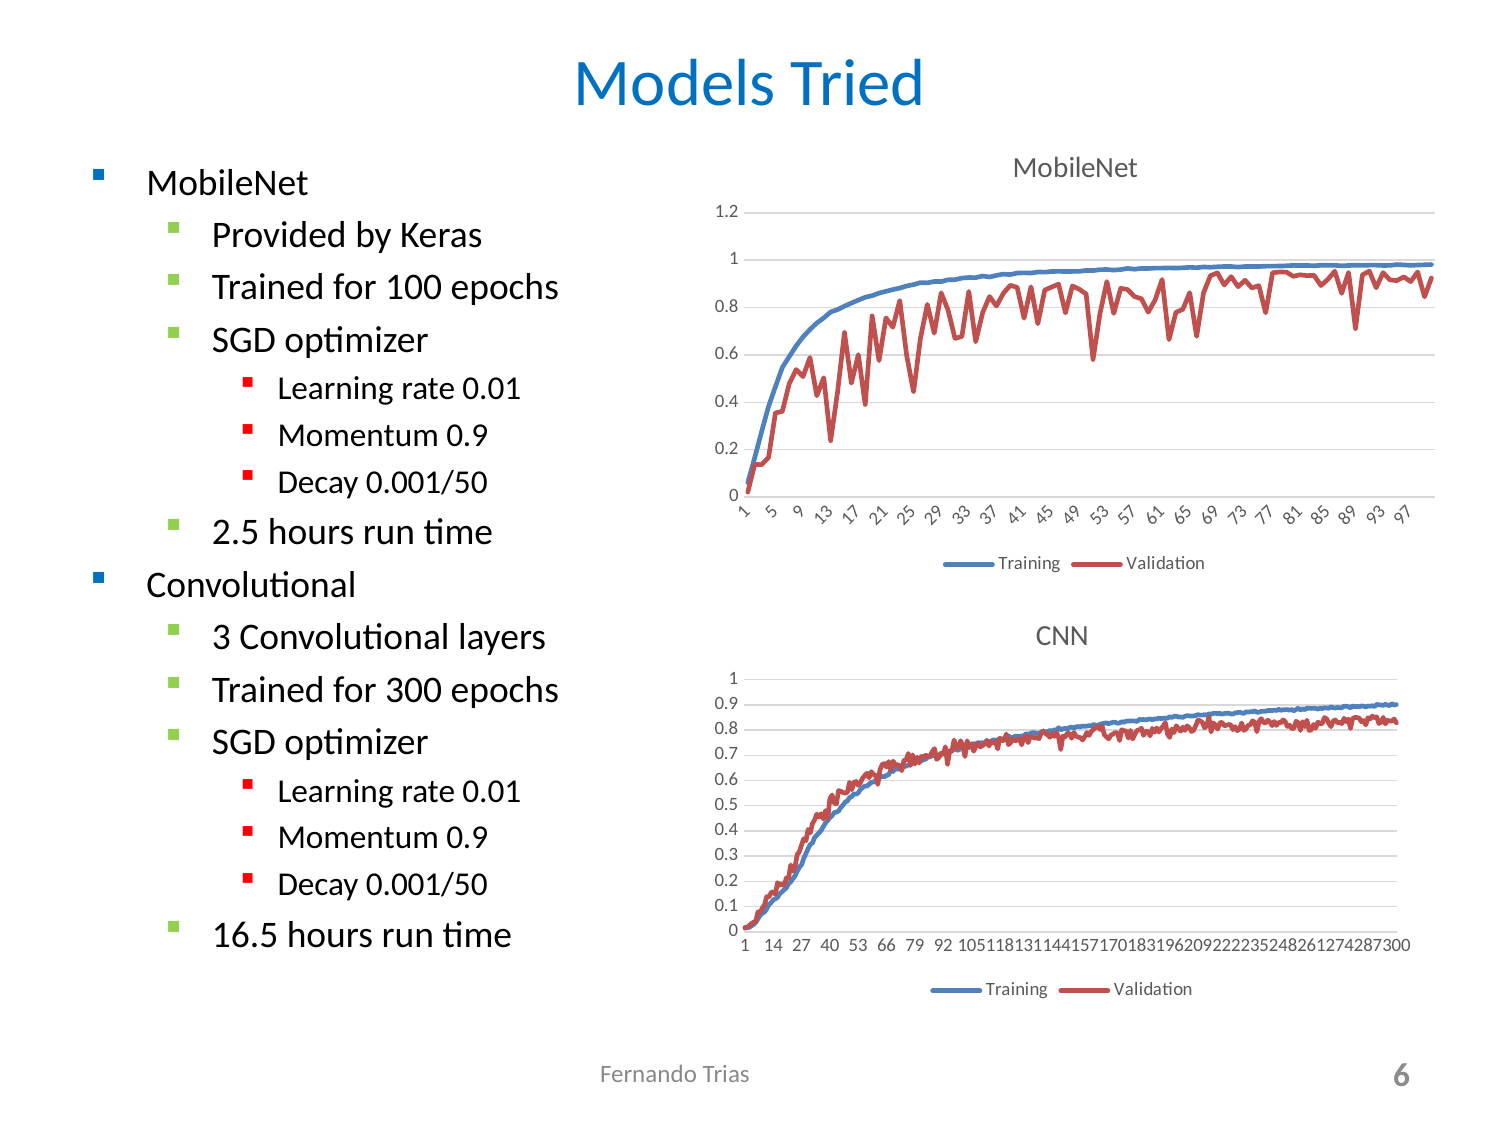

# Models Tried

### Chart: MobileNet

| Category | Training | Validation |
|---|---|---|
MobileNet
Provided by Keras
Trained for 100 epochs
SGD optimizer
Learning rate 0.01
Momentum 0.9
Decay 0.001/50
2.5 hours run time
Convolutional
3 Convolutional layers
Trained for 300 epochs
SGD optimizer
Learning rate 0.01
Momentum 0.9
Decay 0.001/50
16.5 hours run time

### Chart: CNN

| Category | Training | Validation |
|---|---|---|
Fernando Trias
6